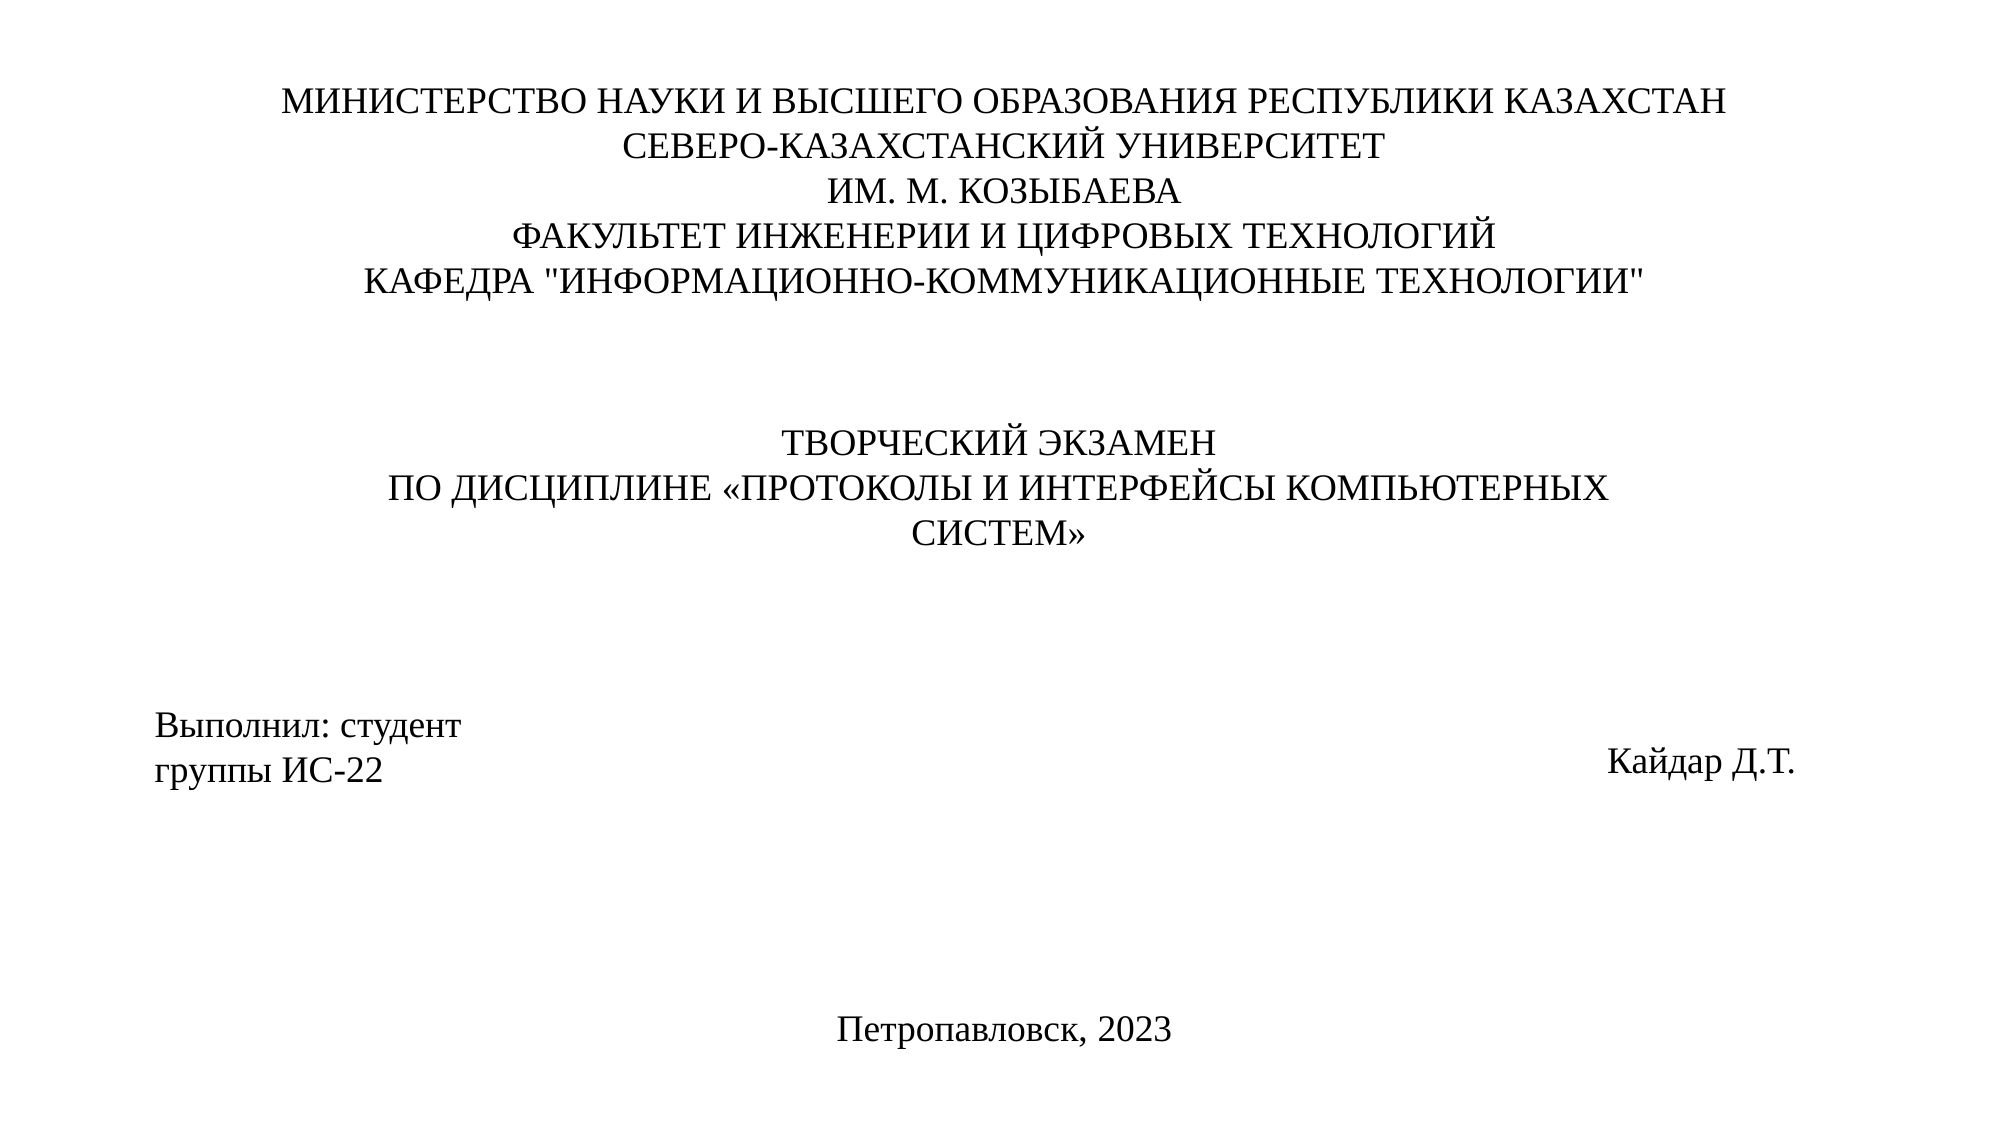

МИНИСТЕРСТВО НАУКИ И ВЫСШЕГО ОБРАЗОВАНИЯ РЕСПУБЛИКИ КАЗАХСТАН
СЕВЕРО-КАЗАХСТАНСКИЙ УНИВЕРСИТЕТ
ИМ. М. КОЗЫБАЕВА
ФАКУЛЬТЕТ ИНЖЕНЕРИИ И ЦИФРОВЫХ ТЕХНОЛОГИЙ
КАФЕДРА "ИНФОРМАЦИОННО-КОММУНИКАЦИОННЫЕ ТЕХНОЛОГИИ"
ТВОРЧЕСКИЙ ЭКЗАМЕН
ПО ДИСЦИПЛИНЕ «ПРОТОКОЛЫ И ИНТЕРФЕЙСЫ КОМПЬЮТЕРНЫХ СИСТЕМ»
Выполнил: студент
группы ИС-22

Кайдар Д.Т.

Петропавловск, 2023